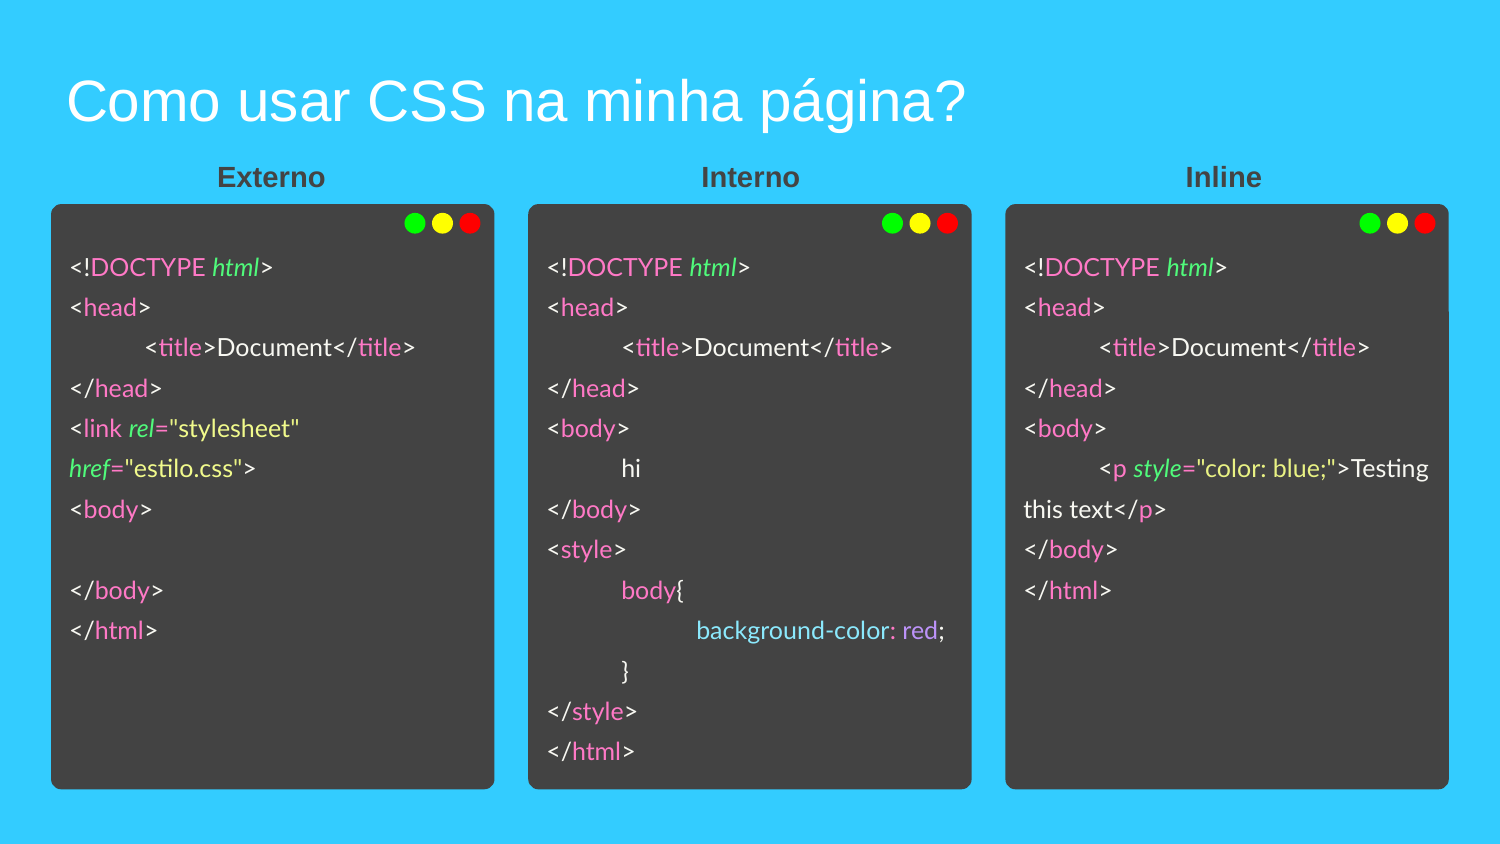

# Como usar CSS na minha página?
Externo
Interno
Inline

<!DOCTYPE html>
<head>
<title>Document</title>
</head>
<link rel="stylesheet" href="estilo.css">
<body>

</body>
</html>
<!DOCTYPE html>
<head>
<title>Document</title>
</head>
<body>
hi
</body>
<style>
body{
background-color: red;
}
</style>
</html>
<!DOCTYPE html>
<head>
<title>Document</title>
</head>
<body>
<p style="color: blue;">Testing this text</p>
</body>
</html>